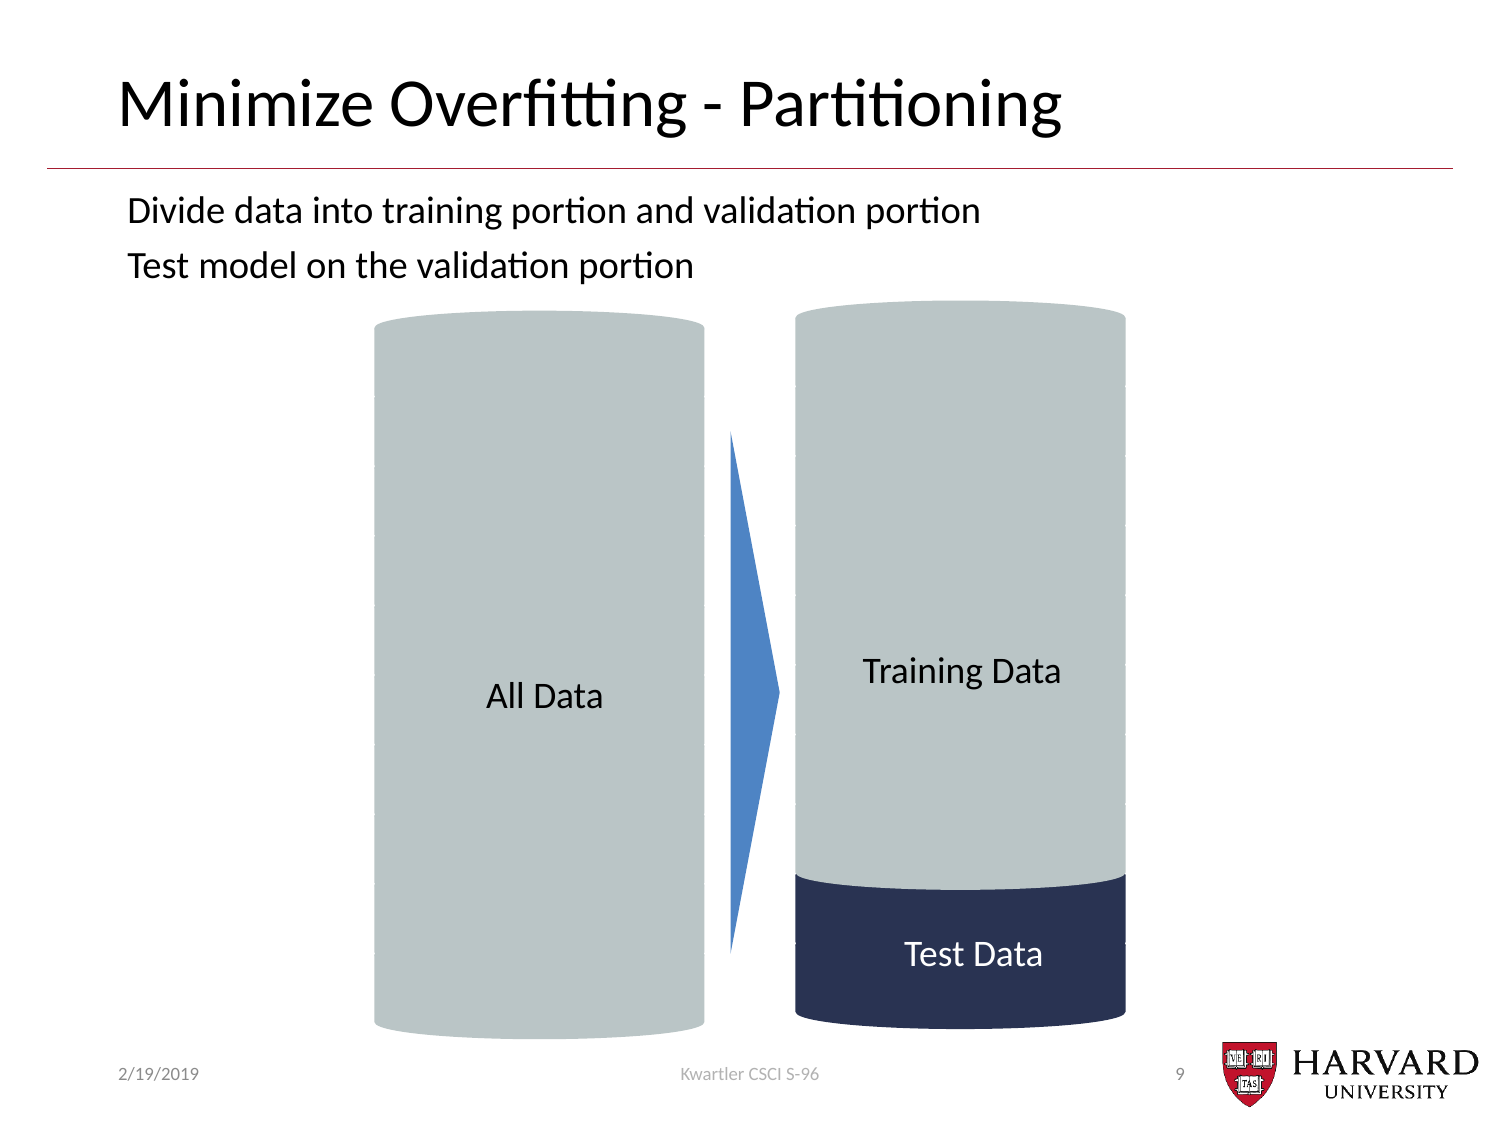

# Minimize Overfitting - Partitioning
Divide data into training portion and validation portion
Test model on the validation portion

Training Data

All Data

Test Data

2/19/2019
Kwartler CSCI S-96
9